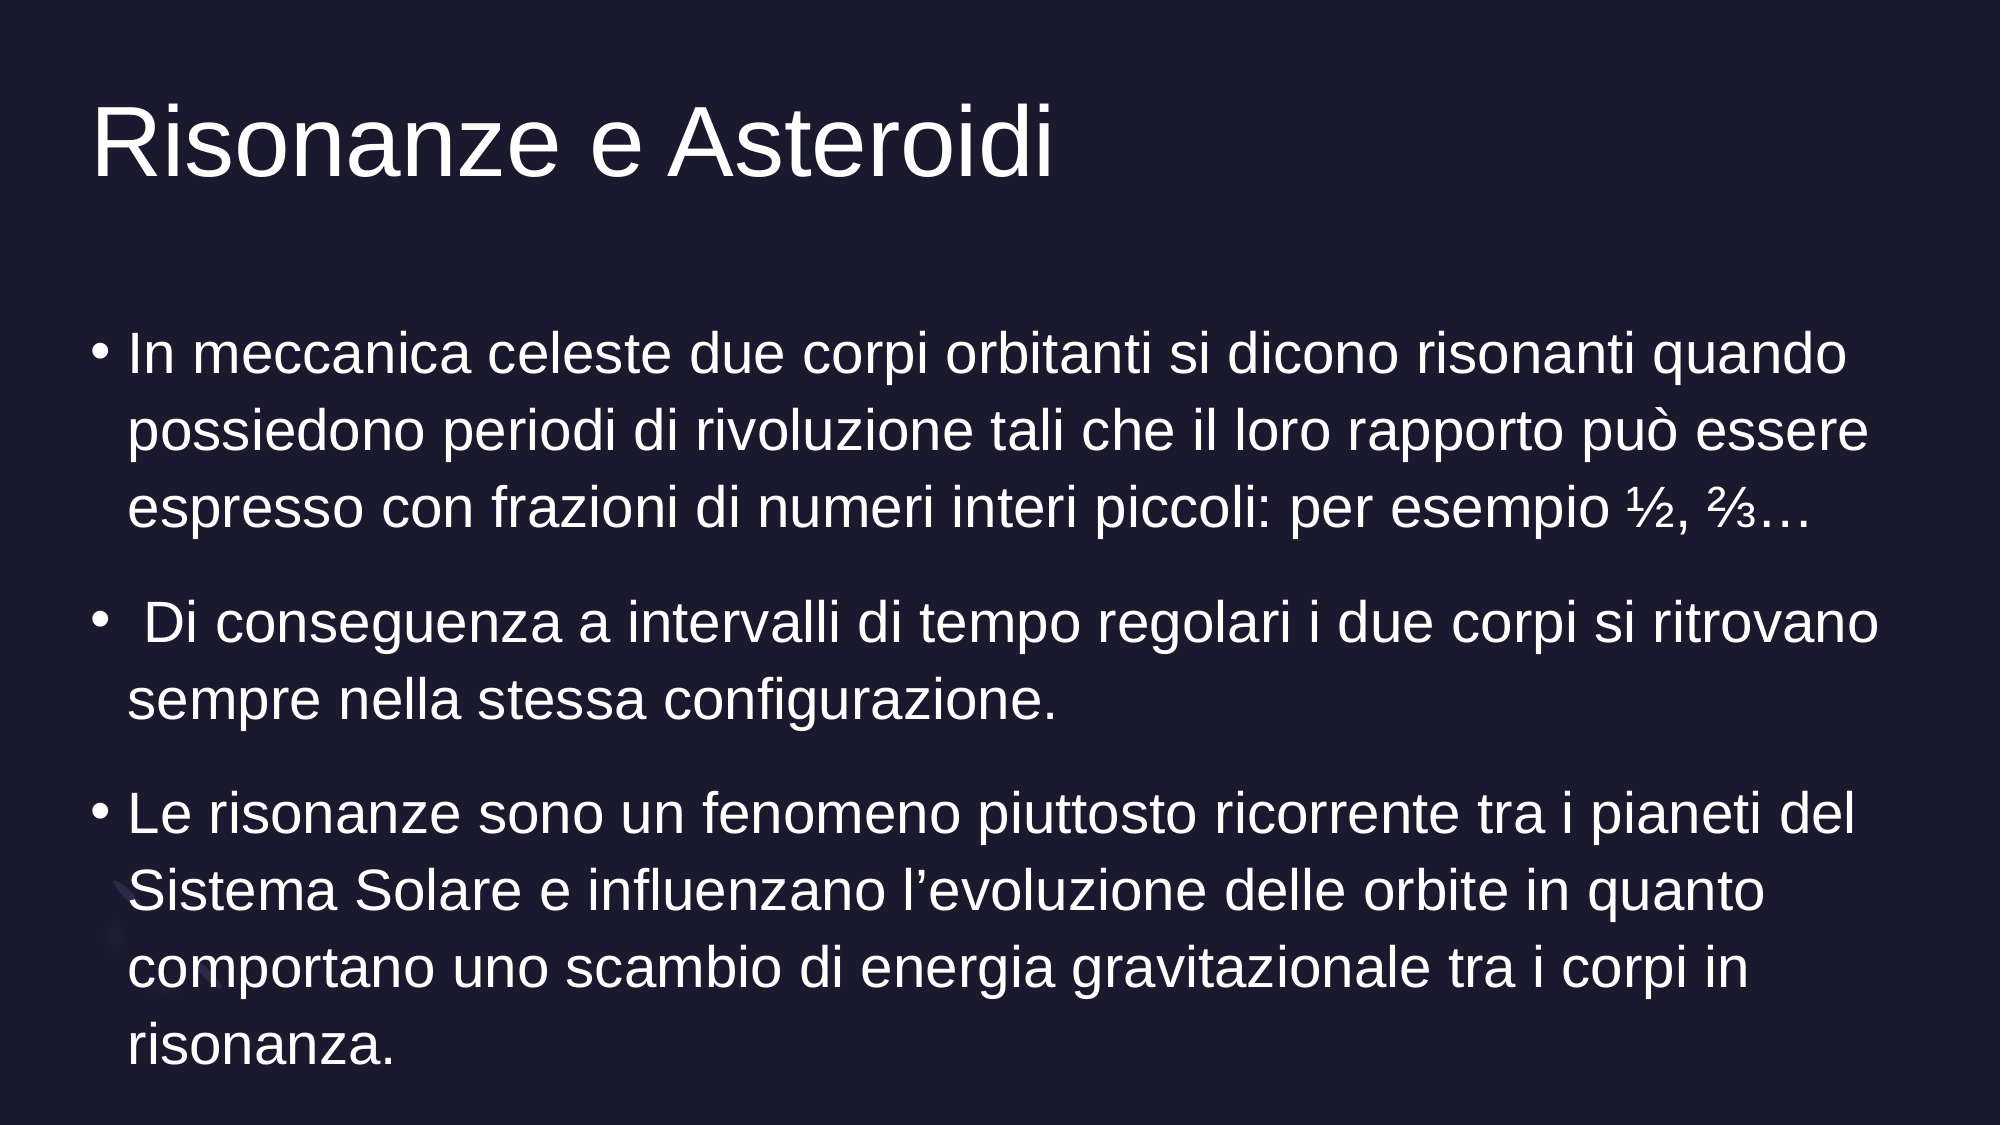

# Risonanze e Asteroidi
In meccanica celeste due corpi orbitanti si dicono risonanti quando possiedono periodi di rivoluzione tali che il loro rapporto può essere espresso con frazioni di numeri interi piccoli: per esempio ½, ⅔…
 Di conseguenza a intervalli di tempo regolari i due corpi si ritrovano sempre nella stessa configurazione.
Le risonanze sono un fenomeno piuttosto ricorrente tra i pianeti del Sistema Solare e influenzano l’evoluzione delle orbite in quanto comportano uno scambio di energia gravitazionale tra i corpi in risonanza.